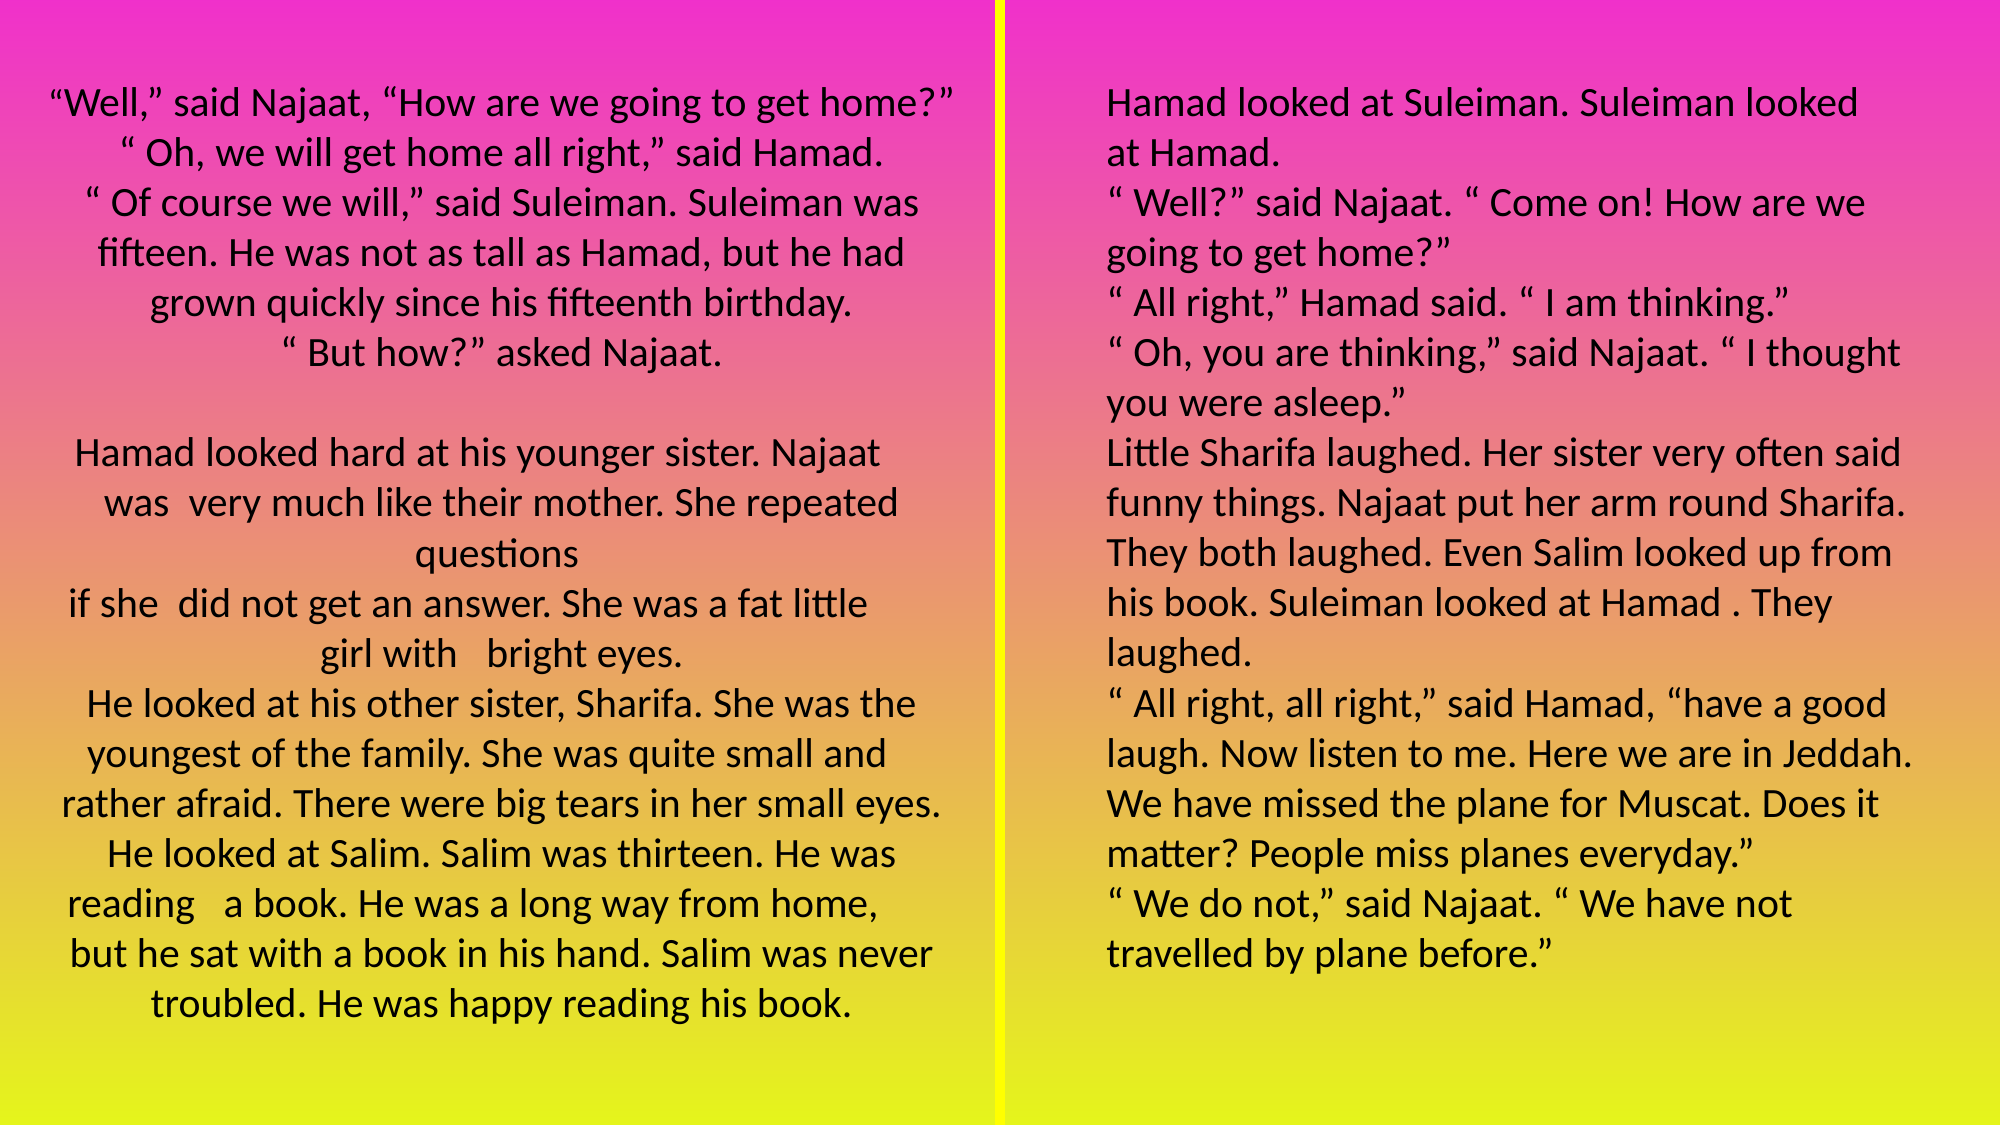

“Well,” said Najaat, “How are we going to get home?”
“ Oh, we will get home all right,” said Hamad.
“ Of course we will,” said Suleiman. Suleiman was fifteen. He was not as tall as Hamad, but he had grown quickly since his fifteenth birthday.
“ But how?” asked Najaat.

Hamad looked hard at his younger sister. Najaat      was  very much like their mother. She repeated questions
if she  did not get an answer. She was a fat little        girl with   bright eyes.
He looked at his other sister, Sharifa. She was the youngest of the family. She was quite small and    rather afraid. There were big tears in her small eyes.
He looked at Salim. Salim was thirteen. He was reading   a book. He was a long way from home,       but he sat with a book in his hand. Salim was never troubled. He was happy reading his book.
Hamad looked at Suleiman. Suleiman looked        at Hamad.
“ Well?” said Najaat. “ Come on! How are we going to get home?”
“ All right,” Hamad said. “ I am thinking.”
“ Oh, you are thinking,” said Najaat. “ I thought you were asleep.”
Little Sharifa laughed. Her sister very often said funny things. Najaat put her arm round Sharifa. They both laughed. Even Salim looked up from    his book. Suleiman looked at Hamad . They laughed.
“ All right, all right,” said Hamad, “have a good laugh. Now listen to me. Here we are in Jeddah. We have missed the plane for Muscat. Does it matter? People miss planes everyday.”
“ We do not,” said Najaat. “ We have not    travelled by plane before.”